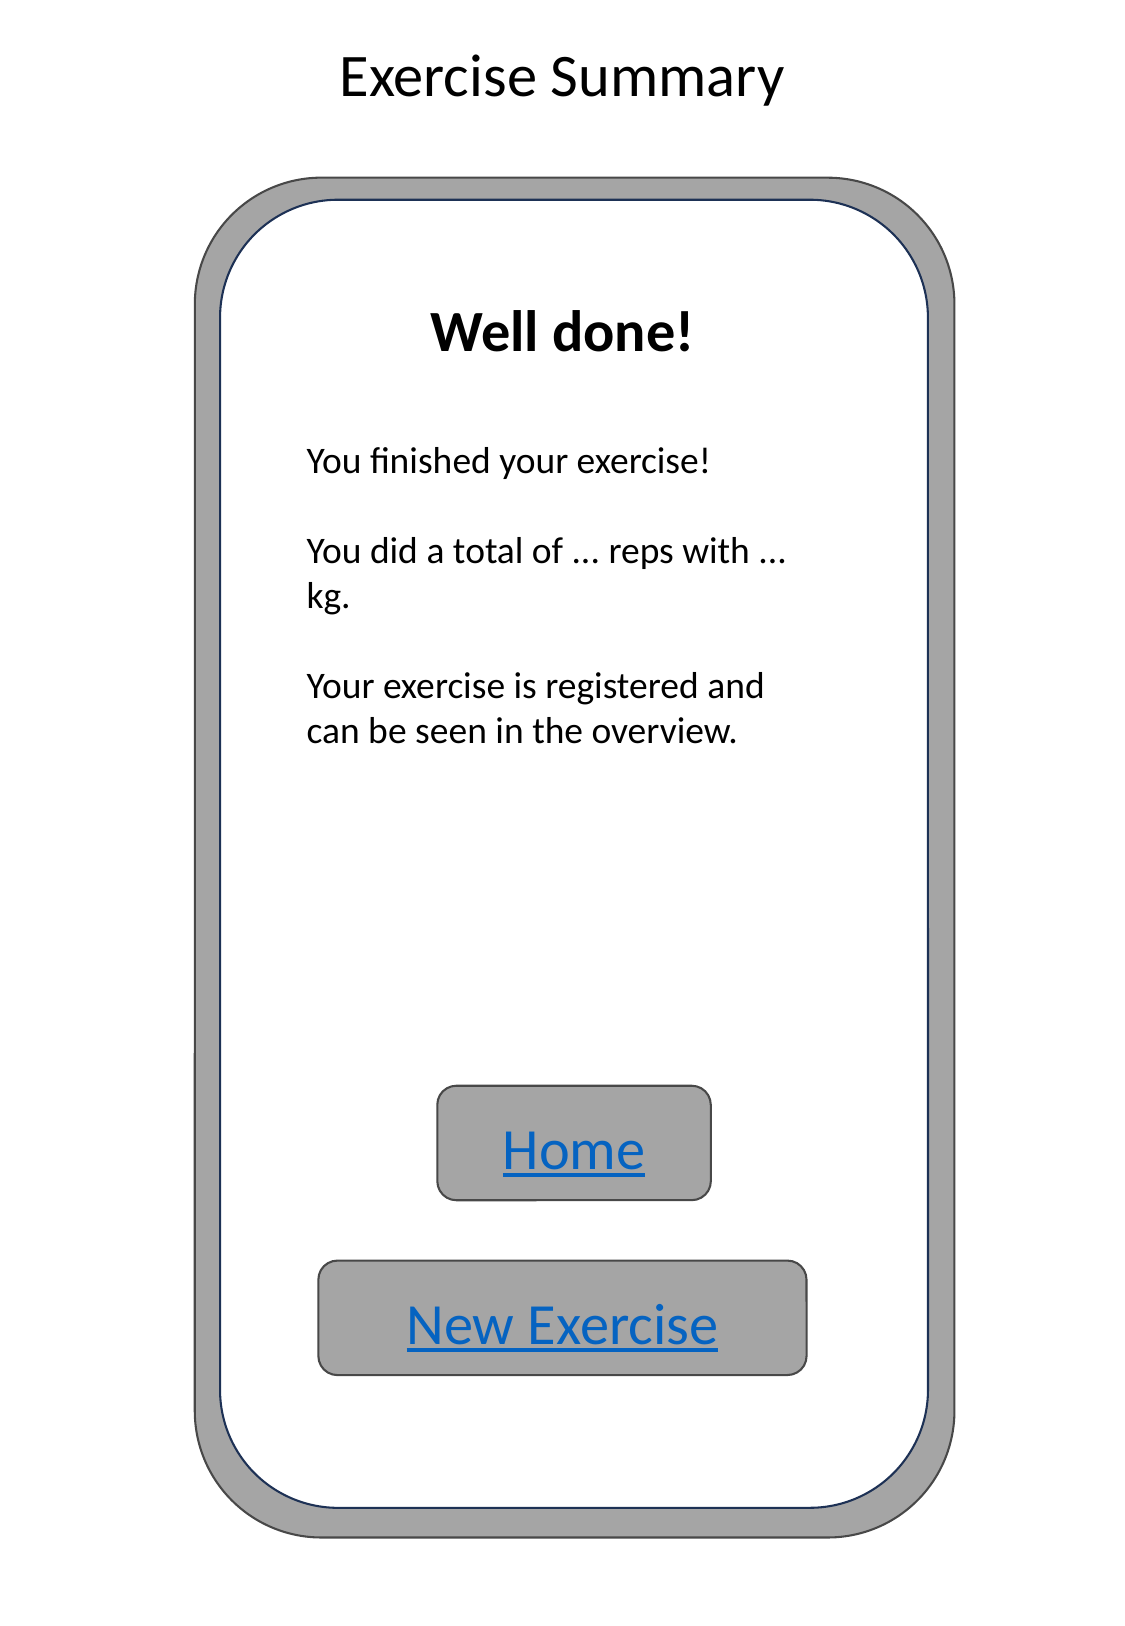

# Exercise Summary

Well done!
You finished your exercise!

You did a total of ... reps with ... kg.

Your exercise is registered and can be seen in the overview.

Home

New Exercise